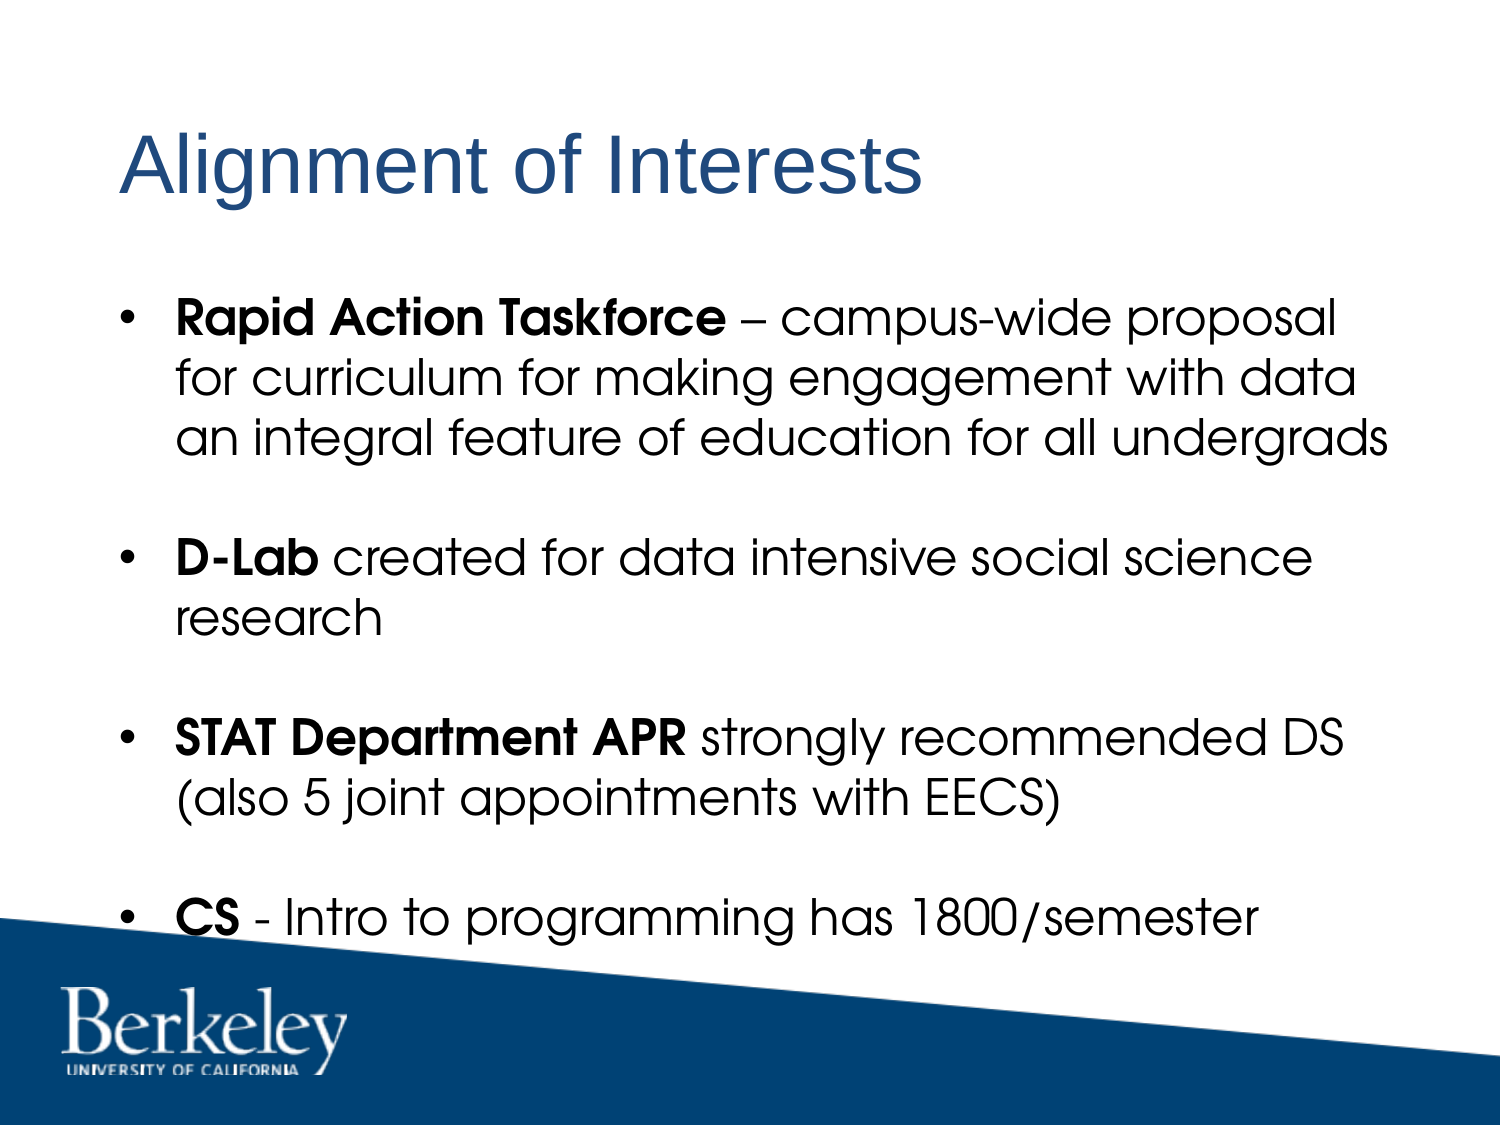

# Alignment of Interests
Rapid Action Taskforce – campus-wide proposal for curriculum for making engagement with data an integral feature of education for all undergrads

D-Lab created for data intensive social science research

STAT Department APR strongly recommended DS (also 5 joint appointments with EECS)

CS - Intro to programming has 1800/semester